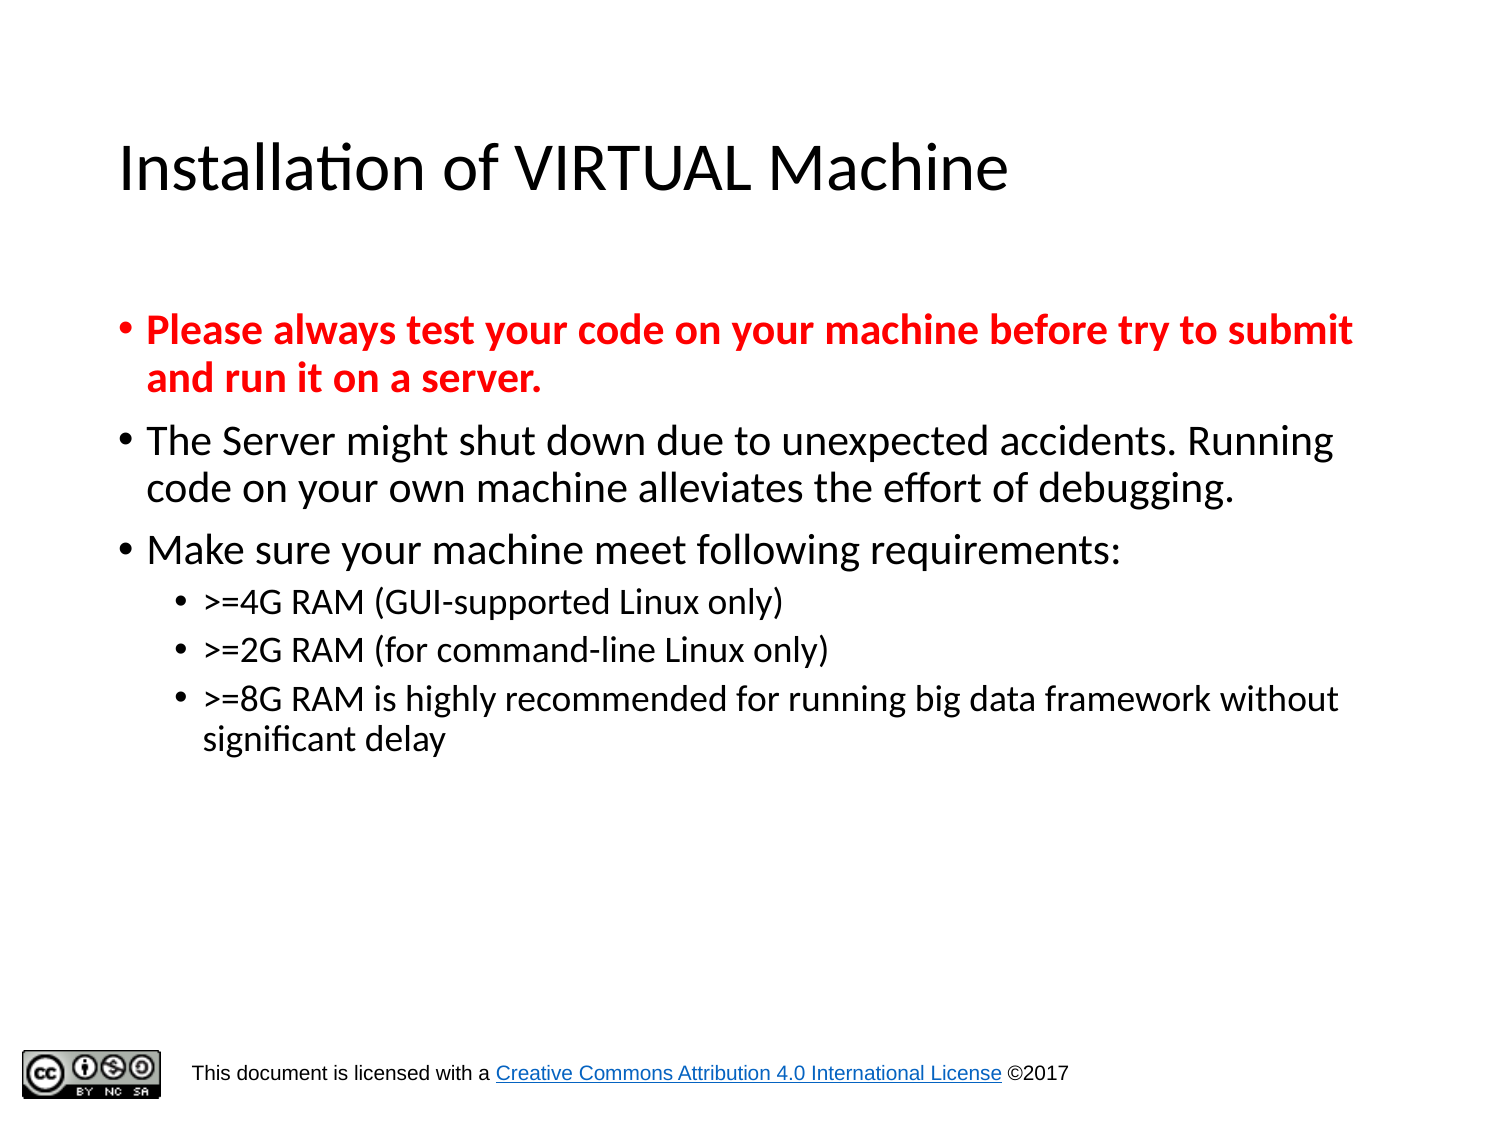

# Installation of VIRTUAL Machine
Please always test your code on your machine before try to submit and run it on a server.
The Server might shut down due to unexpected accidents. Running code on your own machine alleviates the effort of debugging.
Make sure your machine meet following requirements:
>=4G RAM (GUI-supported Linux only)
>=2G RAM (for command-line Linux only)
>=8G RAM is highly recommended for running big data framework without significant delay